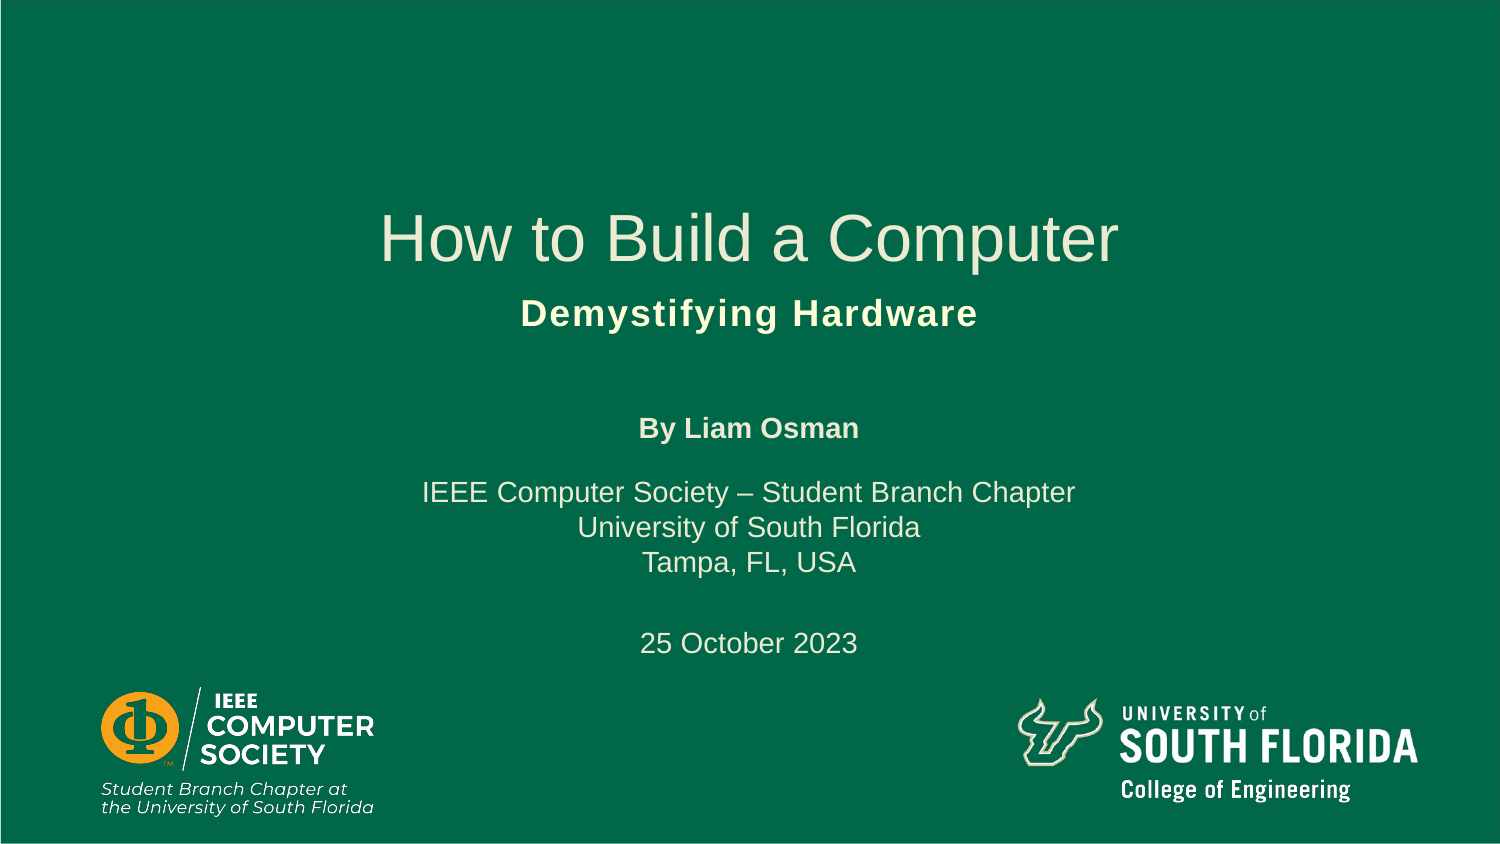

# How to Build a Computer
Demystifying Hardware
By Liam Osman
25 October 2023